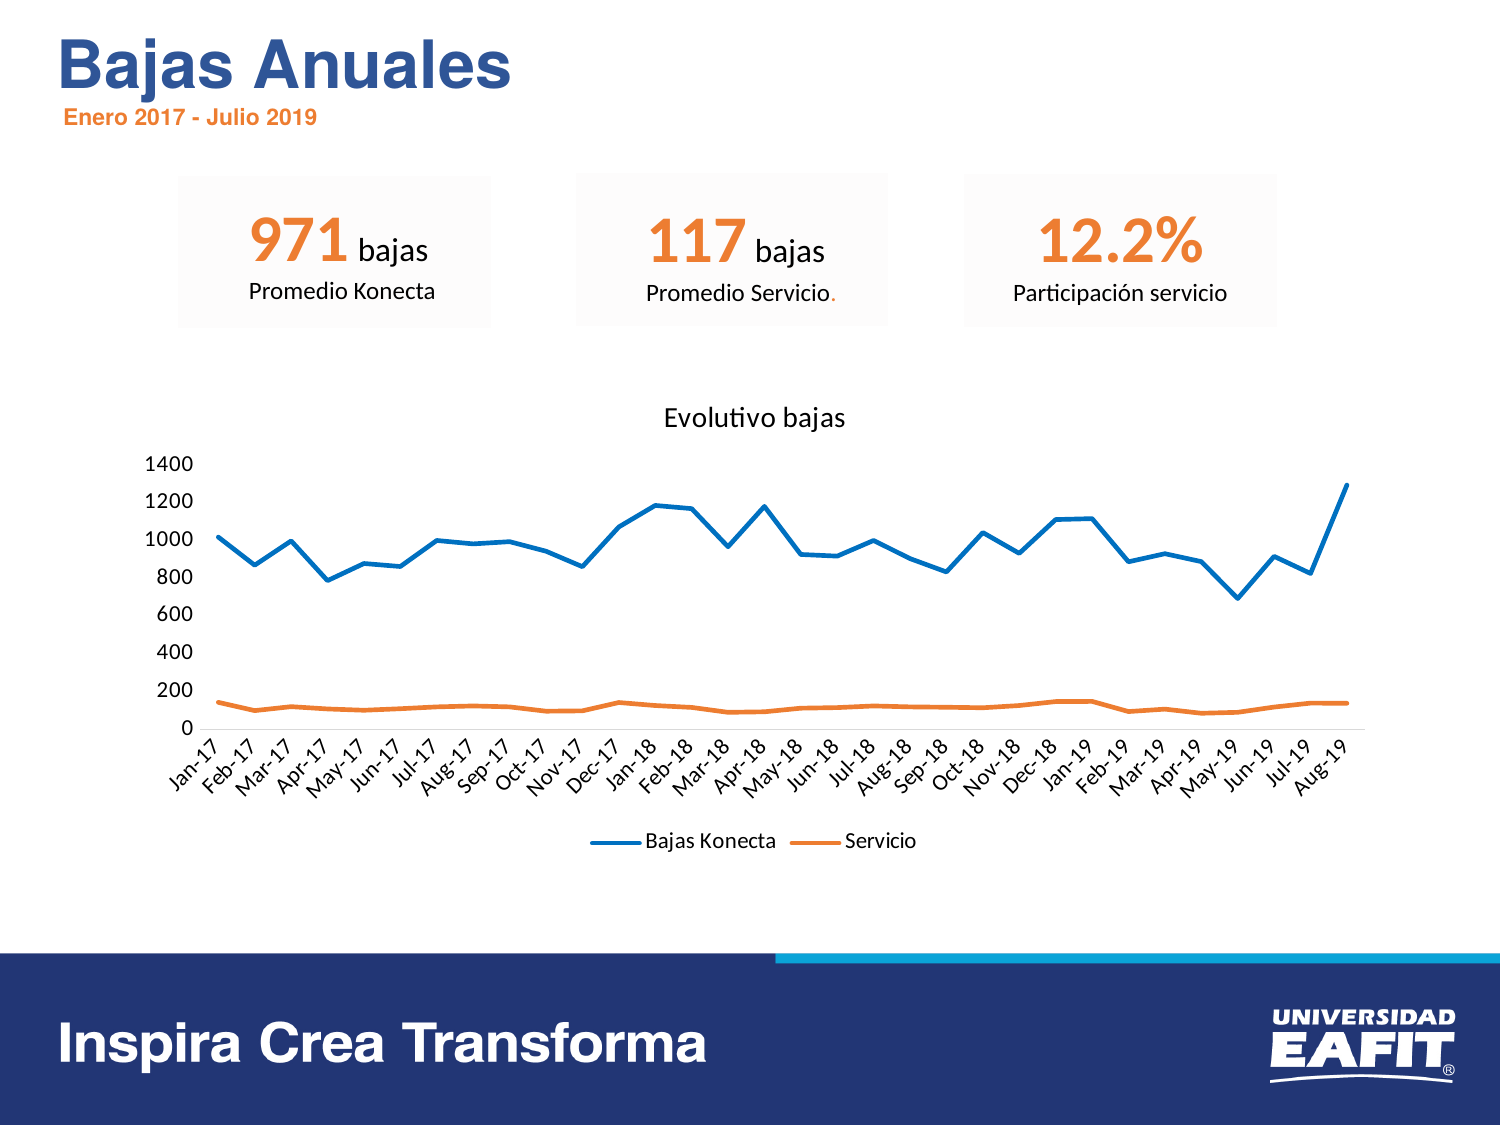

Bajas Anuales
 Enero 2017 - Julio 2019

971 bajas
Promedio Konecta
12.2%
Participación servicio
117 bajas
Promedio Servicio.

### Chart: Evolutivo bajas

| Category | Bajas Konecta | Servicio |
|---|---|---|
| 42736 | 1021.0 | 144.0 |
| 42767 | 872.0 | 100.0 |
| 42795 | 1001.0 | 121.0 |
| 42826 | 790.0 | 109.0 |
| 42856 | 881.0 | 102.0 |
| 42887 | 865.0 | 110.0 |
| 42917 | 1003.0 | 120.0 |
| 42948 | 985.0 | 125.0 |
| 42979 | 997.0 | 120.0 |
| 43009 | 946.0 | 97.0 |
| 43040 | 864.0 | 99.0 |
| 43070 | 1075.0 | 143.0 |
| 43101 | 1189.0 | 127.0 |
| 43132 | 1172.0 | 117.0 |
| 43160 | 970.0 | 91.0 |
| 43191 | 1184.0 | 94.0 |
| 43221 | 929.0 | 113.0 |
| 43252 | 920.0 | 116.0 |
| 43282 | 1003.0 | 125.0 |
| 43313 | 907.0 | 120.0 |
| 43344 | 836.0 | 118.0 |
| 43374 | 1045.0 | 115.0 |
| 43405 | 935.0 | 127.0 |
| 43435 | 1114.0 | 148.0 |
| 43466 | 1119.0 | 149.0 |
| 43497 | 890.0 | 95.0 |
| 43525 | 933.0 | 108.0 |
| 43556 | 891.0 | 86.0 |
| 43586 | 695.0 | 91.0 |
| 43617 | 919.0 | 119.0 |
| 43647 | 828.0 | 140.0 |
| 43678 | 1297.0 | 139.0 |